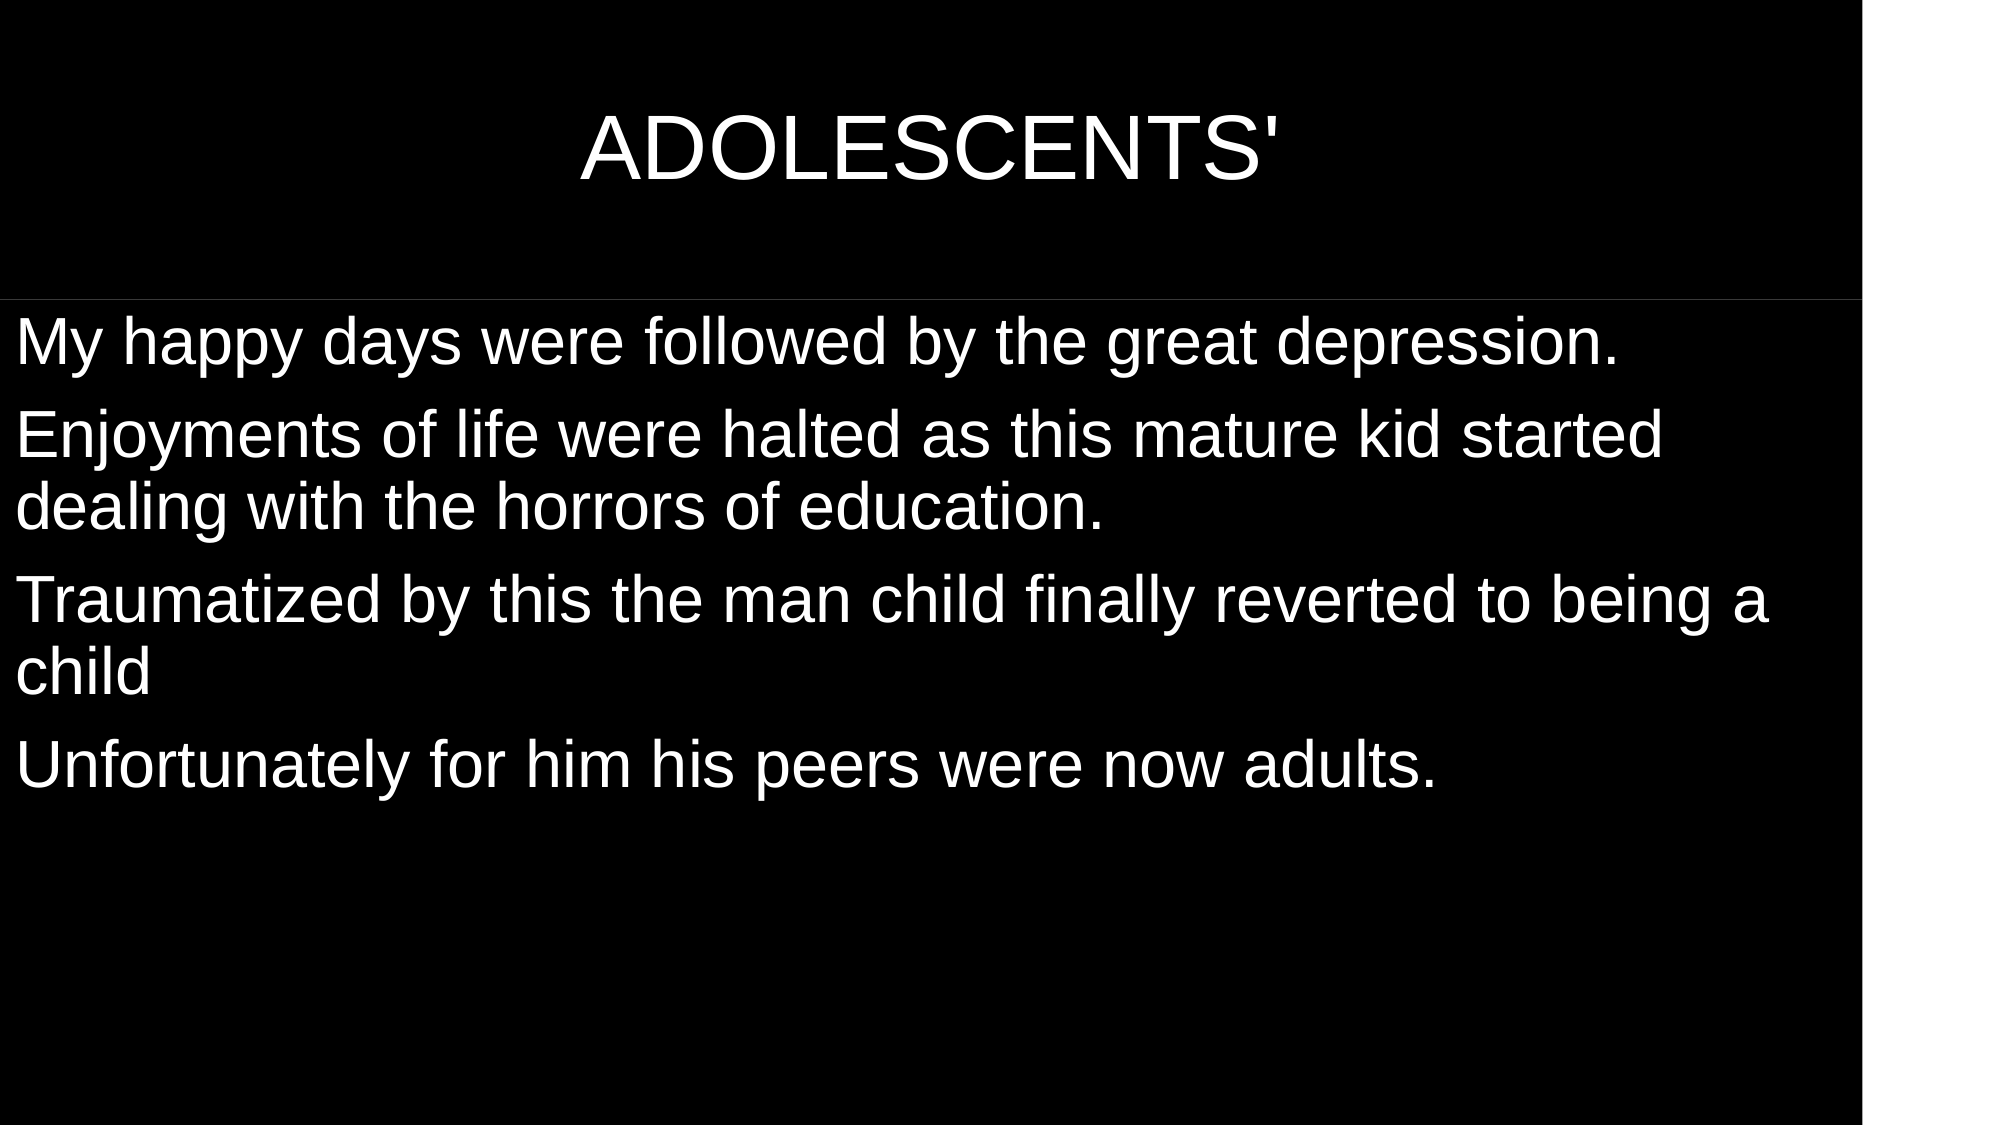

# ADOLESCENTS'
My happy days were followed by the great depression.
Enjoyments of life were halted as this mature kid started dealing with the horrors of education.
Traumatized by this the man child finally reverted to being a child
Unfortunately for him his peers were now adults.